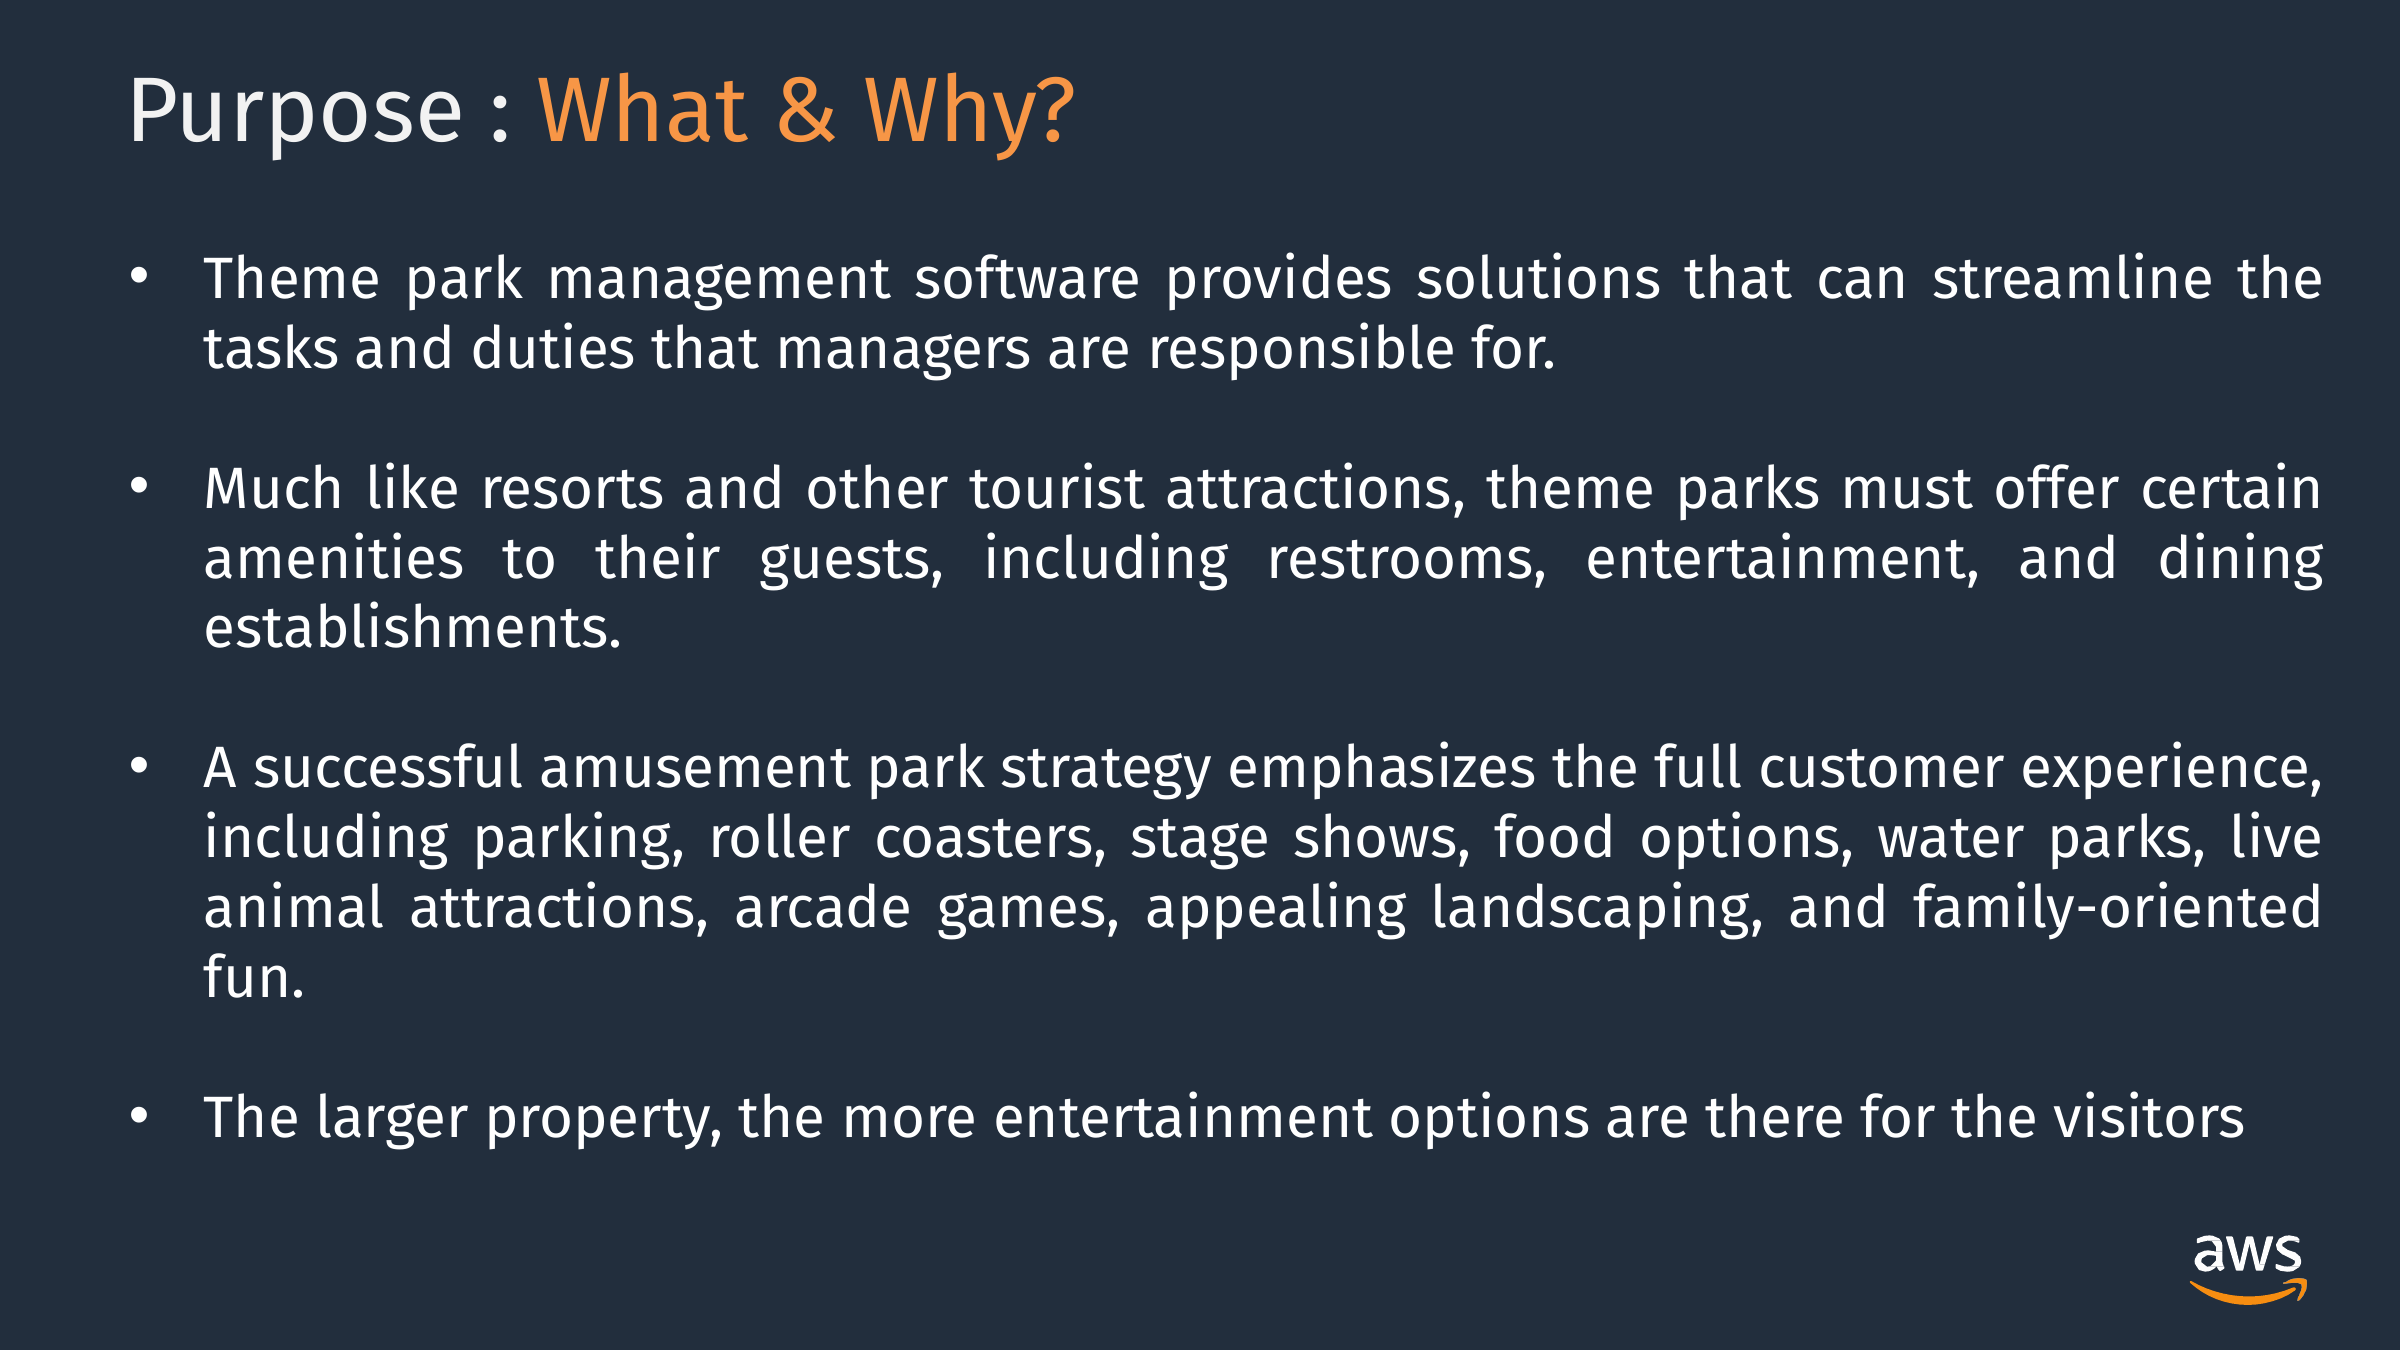

# Purpose : What & Why?
Theme park management software provides solutions that can streamline the tasks and duties that managers are responsible for.

Much like resorts and other tourist attractions, theme parks must offer certain amenities to their guests, including restrooms, entertainment, and dining establishments.

A successful amusement park strategy emphasizes the full customer experience, including parking, roller coasters, stage shows, food options, water parks, live animal attractions, arcade games, appealing landscaping, and family-oriented fun.

The larger property, the more entertainment options are there for the visitors